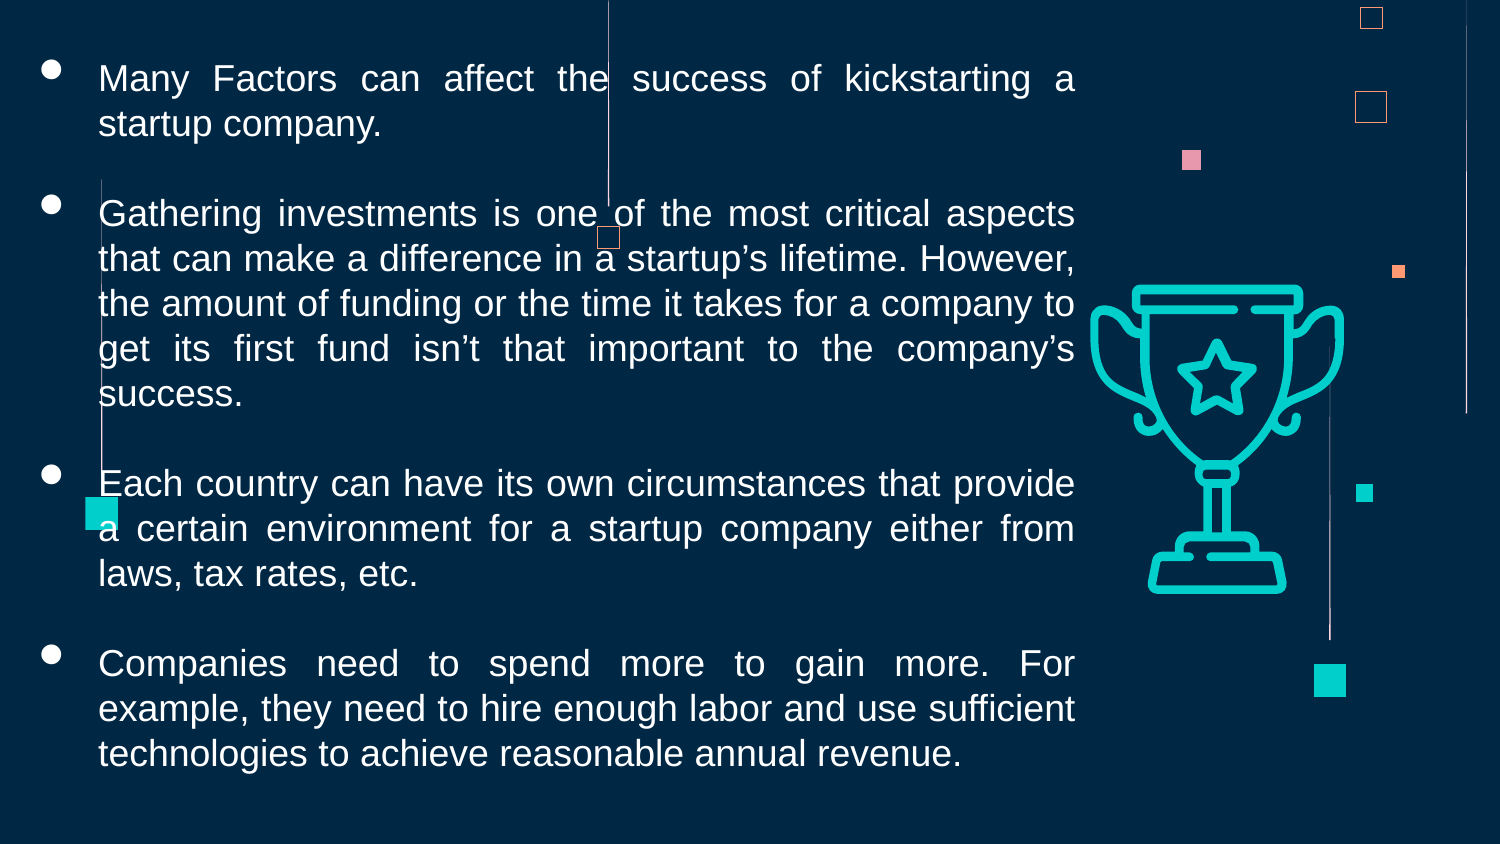

Many Factors can affect the success of kickstarting a startup company.

Gathering investments is one of the most critical aspects that can make a difference in a startup’s lifetime. However, the amount of funding or the time it takes for a company to get its first fund isn’t that important to the company’s success.

Each country can have its own circumstances that provide a certain environment for a startup company either from laws, tax rates, etc.

Companies need to spend more to gain more. For example, they need to hire enough labor and use sufficient technologies to achieve reasonable annual revenue.